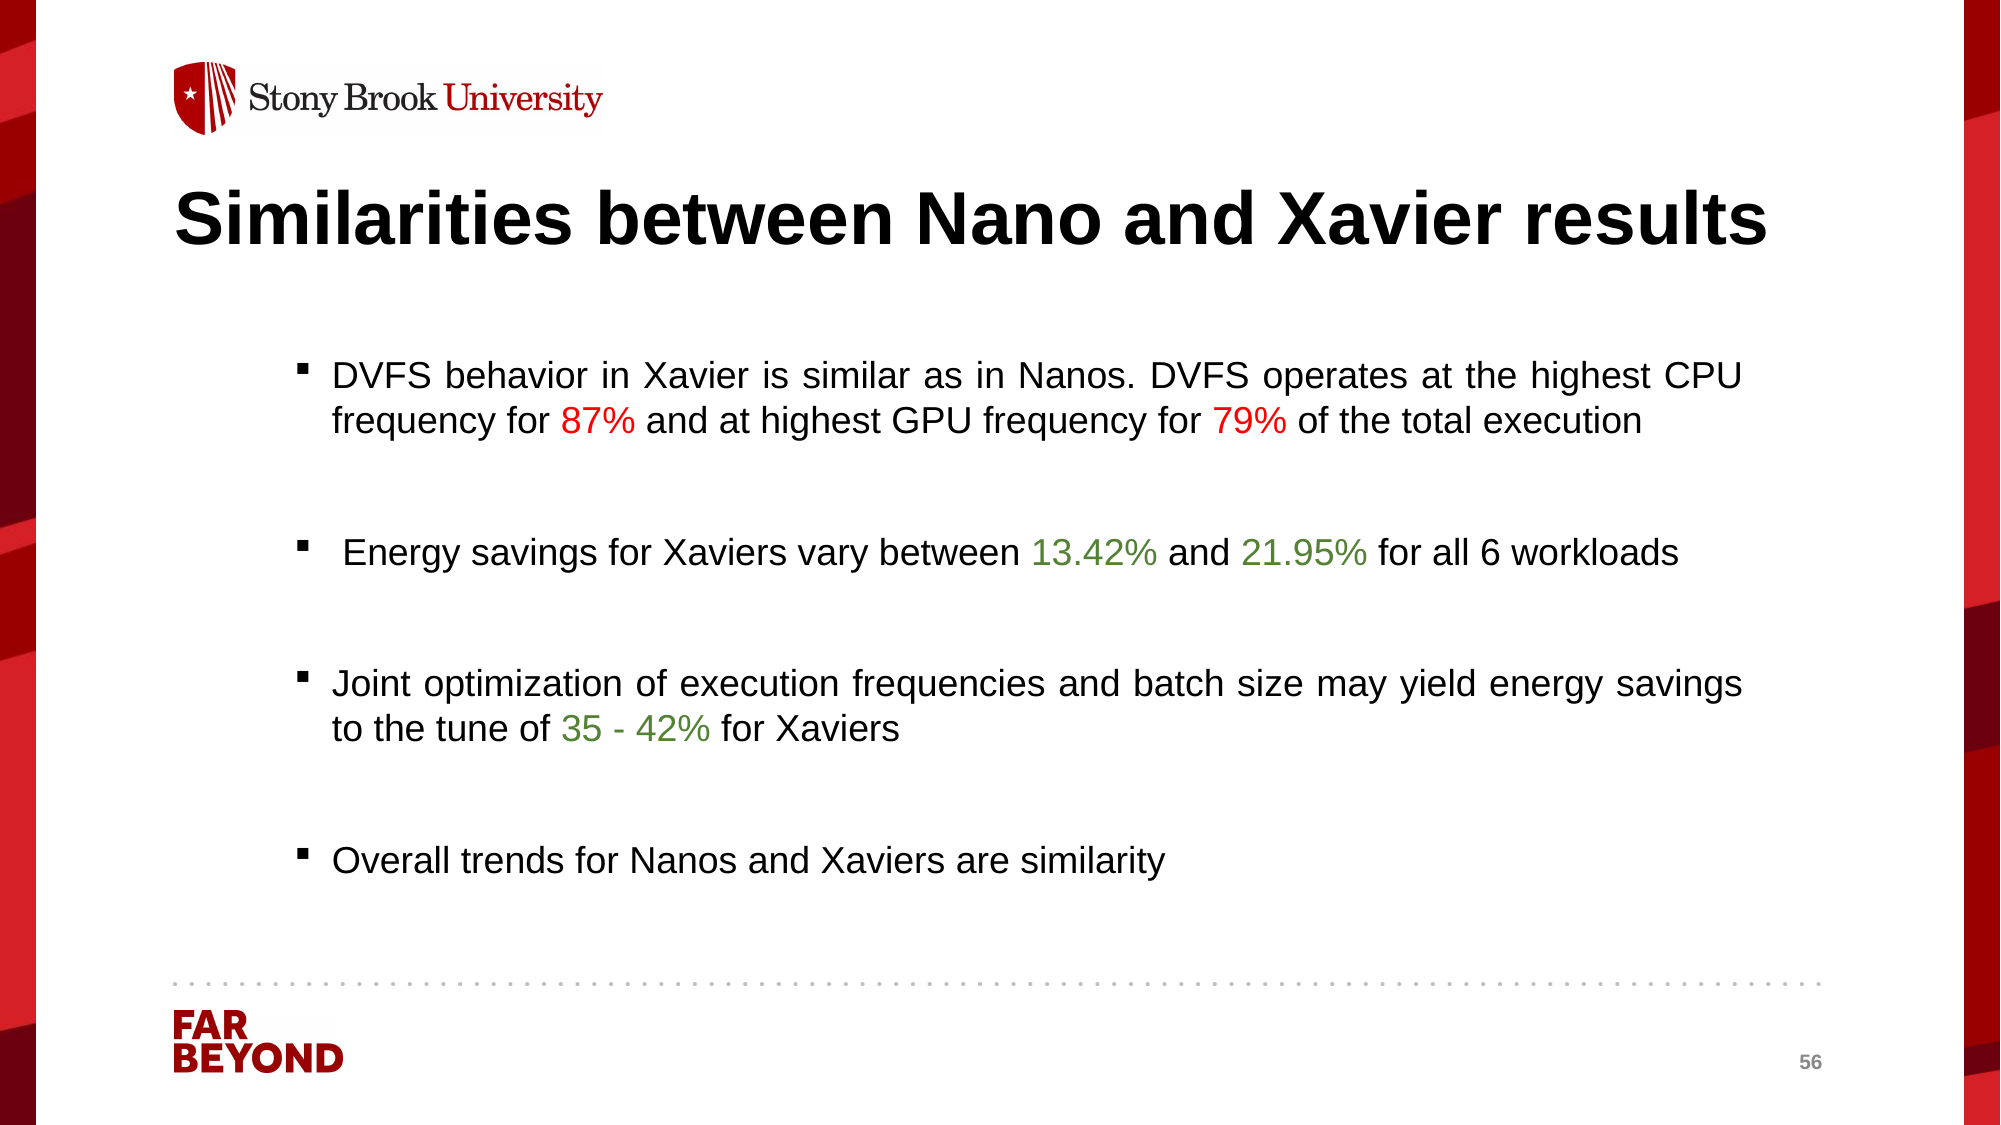

Similarities between Nano and Xavier results
DVFS behavior in Xavier is similar as in Nanos. DVFS operates at the highest CPU frequency for 87% and at highest GPU frequency for 79% of the total execution

 Energy savings for Xaviers vary between 13.42% and 21.95% for all 6 workloads

Joint optimization of execution frequencies and batch size may yield energy savings to the tune of 35 - 42% for Xaviers

Overall trends for Nanos and Xaviers are similarity

56